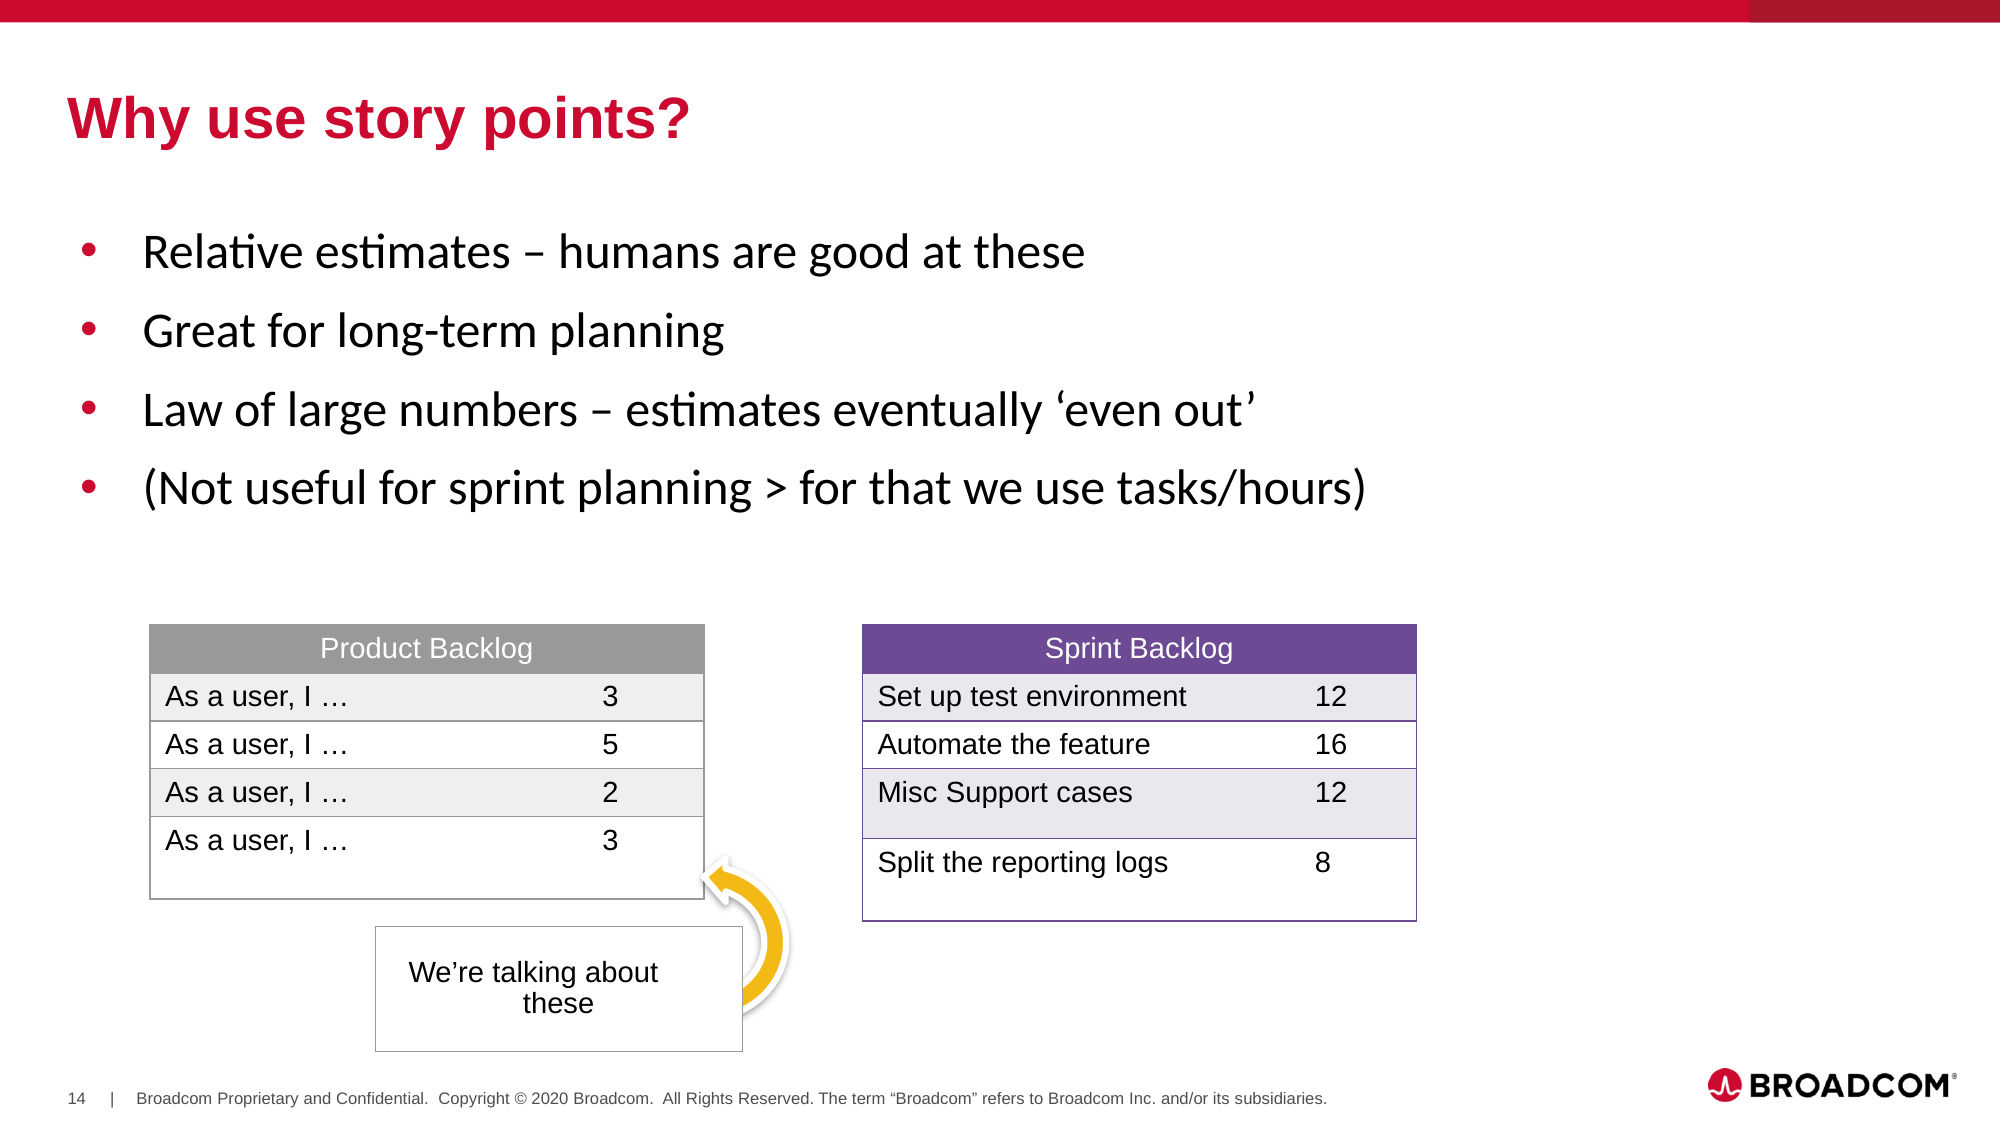

# Why use story points?
Relative estimates – humans are good at these
Great for long-term planning
Law of large numbers – estimates eventually ‘even out’
(Not useful for sprint planning > for that we use tasks/hours)

| Product Backlog |  |
| --- | --- |
| As a user, I … | 3 |
| As a user, I … | 5 |
| As a user, I … | 2 |
| As a user, I … | 3 |
| Sprint Backlog |  |
| --- | --- |
| Set up test environment | 12 |
| Automate the feature | 16 |
| Misc Support cases | 12 |
| Split the reporting logs | 8 |

    We’re talking about
these